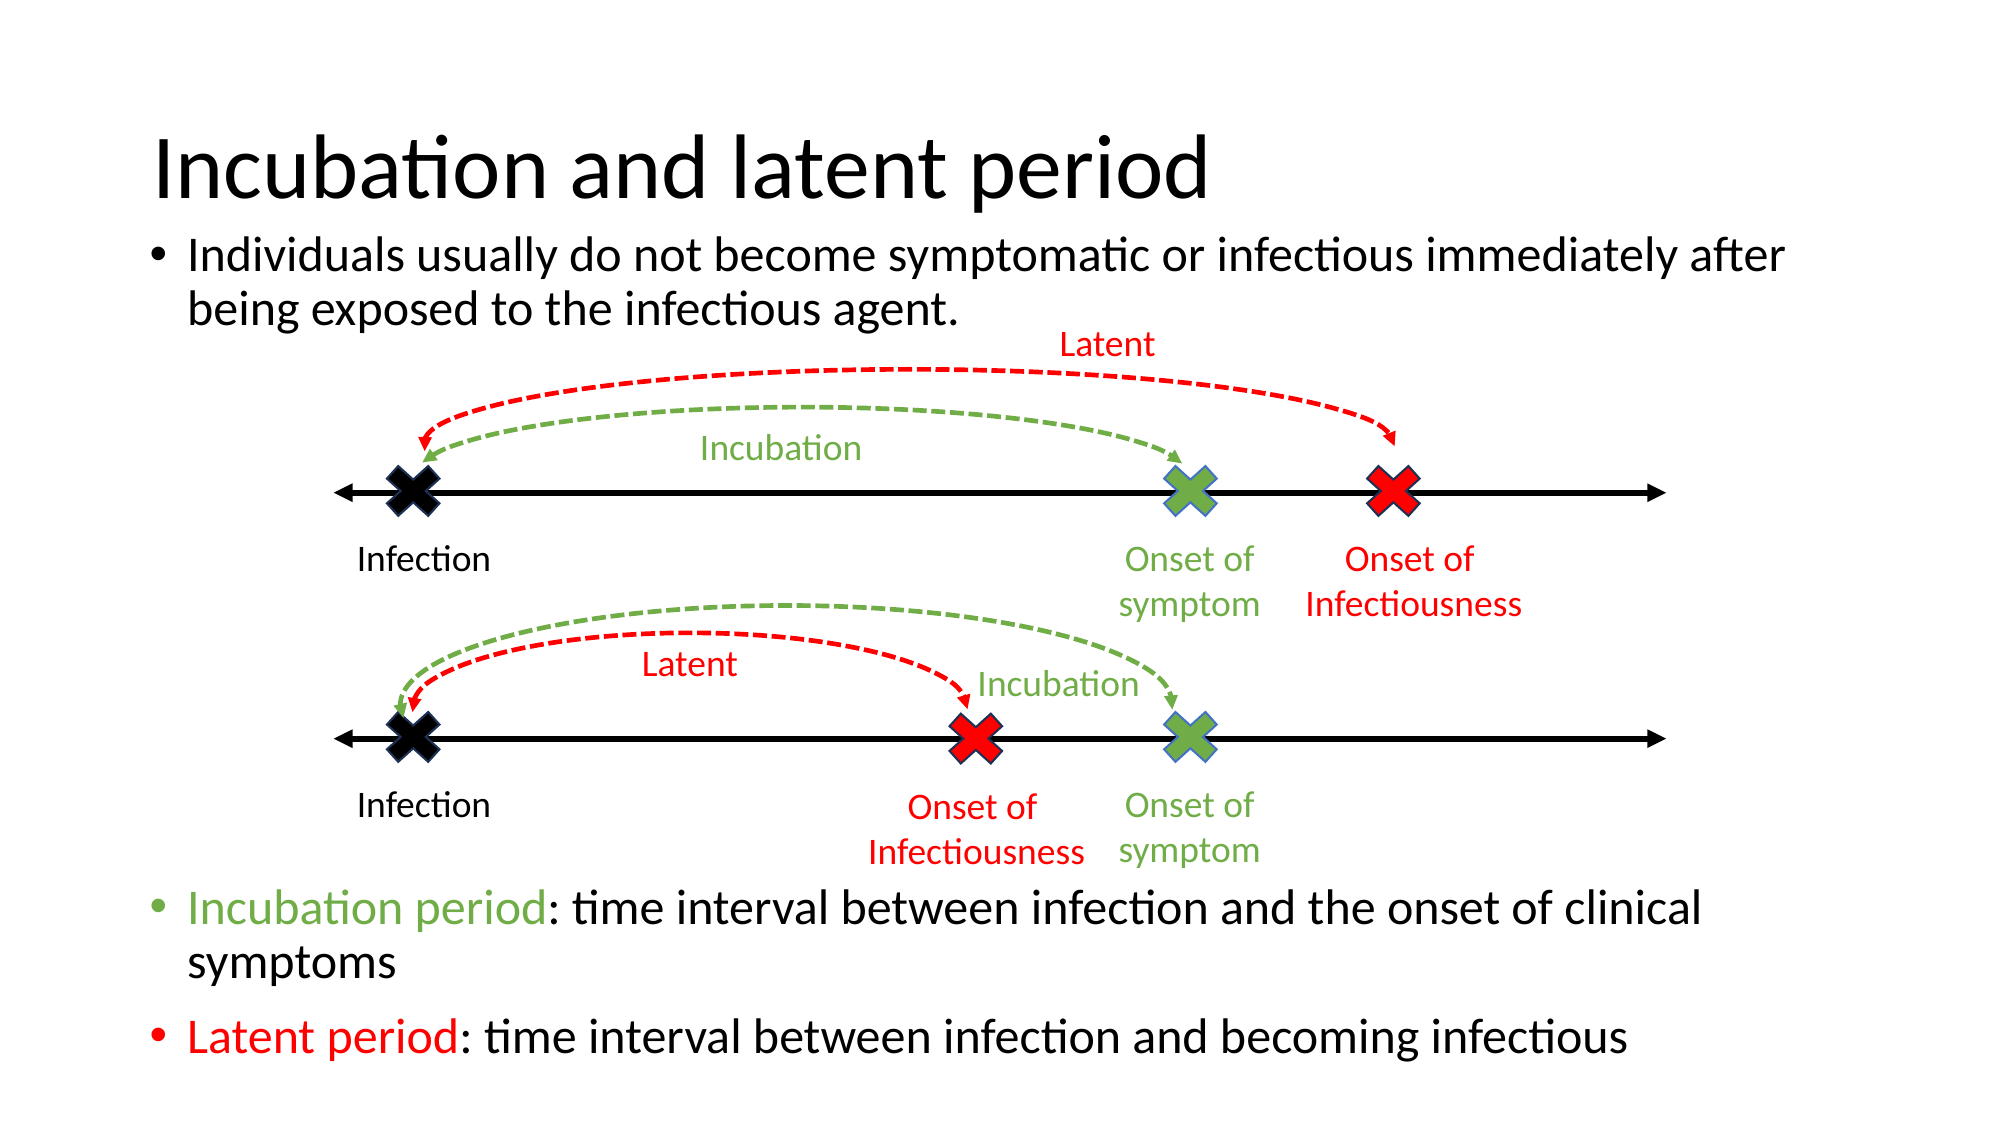

# Incubation and latent period
Individuals usually do not become symptomatic or infectious immediately after being exposed to the infectious agent.

Incubation period: time interval between infection and the onset of clinical symptoms
Latent period: time interval between infection and becoming infectious

Latent

Incubation

Infection
Onset of symptom
Onset of
Infectiousness

Latent

Incubation

Infection
Onset of symptom
Onset of
Infectiousness